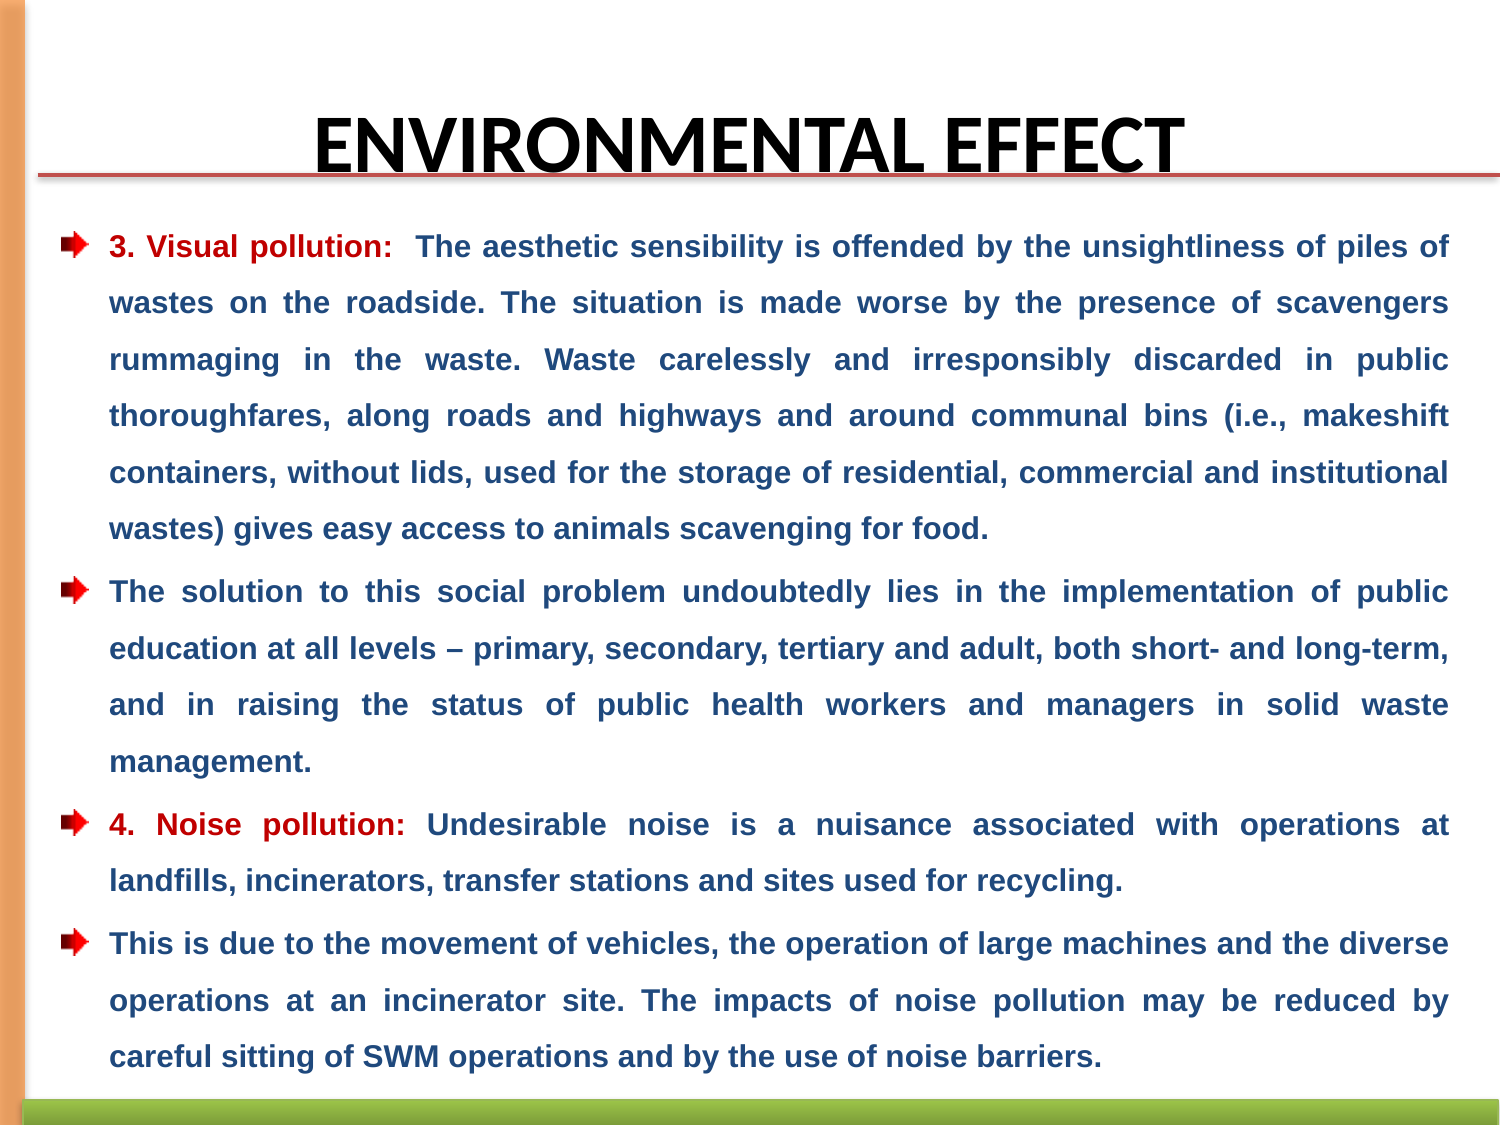

# ENVIRONMENTAL EFFECT
3. Visual pollution:  The aesthetic sensibility is offended by the unsightliness of piles of wastes on the roadside. The situation is made worse by the presence of scavengers rummaging in the waste. Waste carelessly and irresponsibly discarded in public thoroughfares, along roads and highways and around communal bins (i.e., makeshift containers, without lids, used for the storage of residential, commercial and institutional wastes) gives easy access to animals scavenging for food.
The solution to this social problem undoubtedly lies in the implementation of public education at all levels – primary, secondary, tertiary and adult, both short- and long-term, and in raising the status of public health workers and managers in solid waste management.
4. Noise pollution: Undesirable noise is a nuisance associated with operations at landfills, incinerators, transfer stations and sites used for recycling.
This is due to the movement of vehicles, the operation of large machines and the diverse operations at an incinerator site. The impacts of noise pollution may be reduced by careful sitting of SWM operations and by the use of noise barriers.